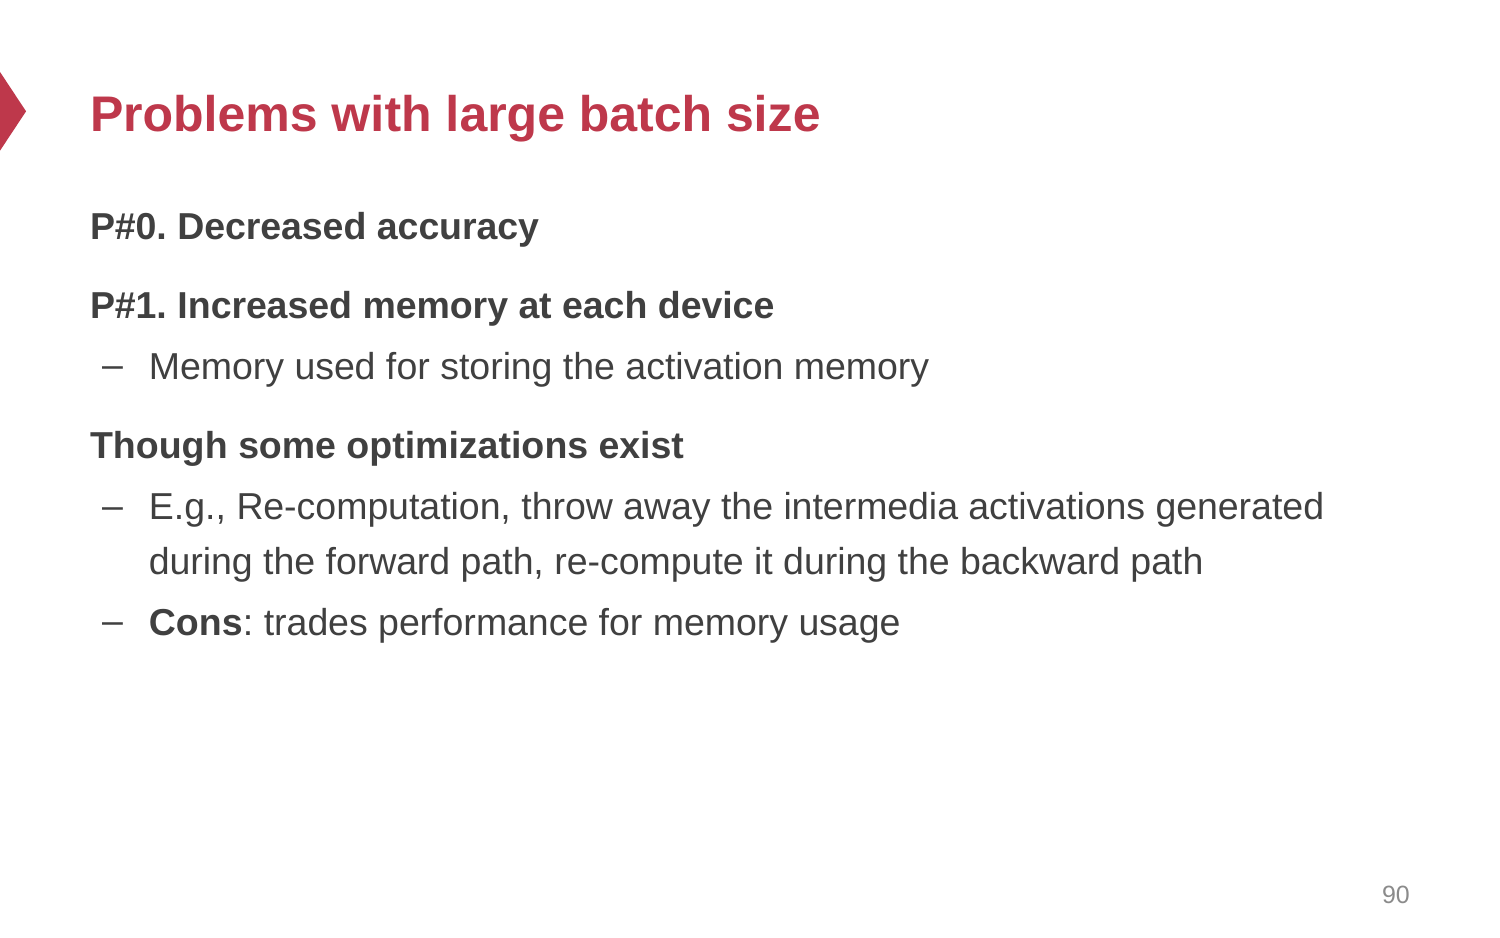

# Problems with large batch size
P#0. Decreased accuracy
P#1. Increased memory at each device
Memory used for storing the activation memory
Though some optimizations exist
E.g., Re-computation, throw away the intermedia activations generated during the forward path, re-compute it during the backward path
Cons: trades performance for memory usage
90